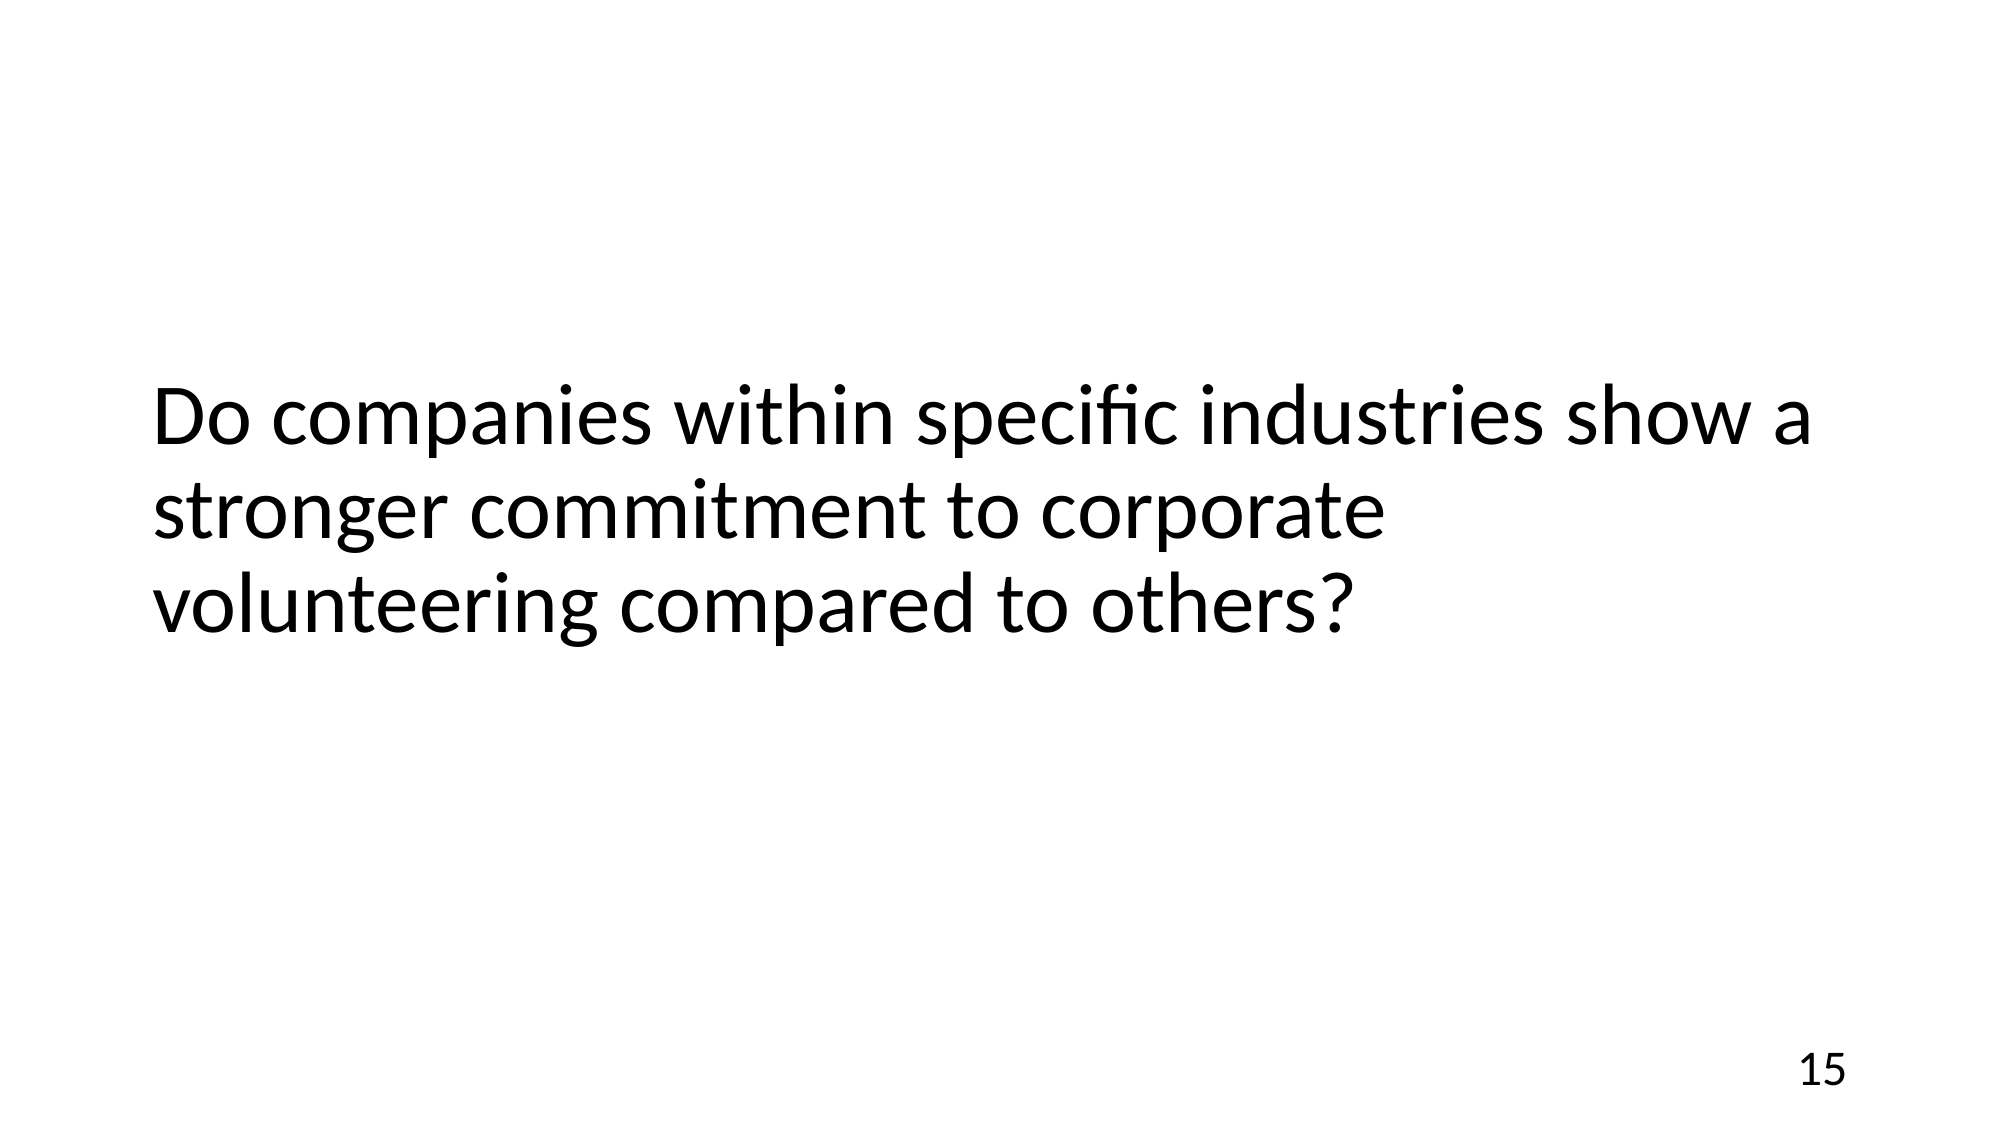

# Do companies within specific industries show a stronger commitment to corporate volunteering compared to others?
15